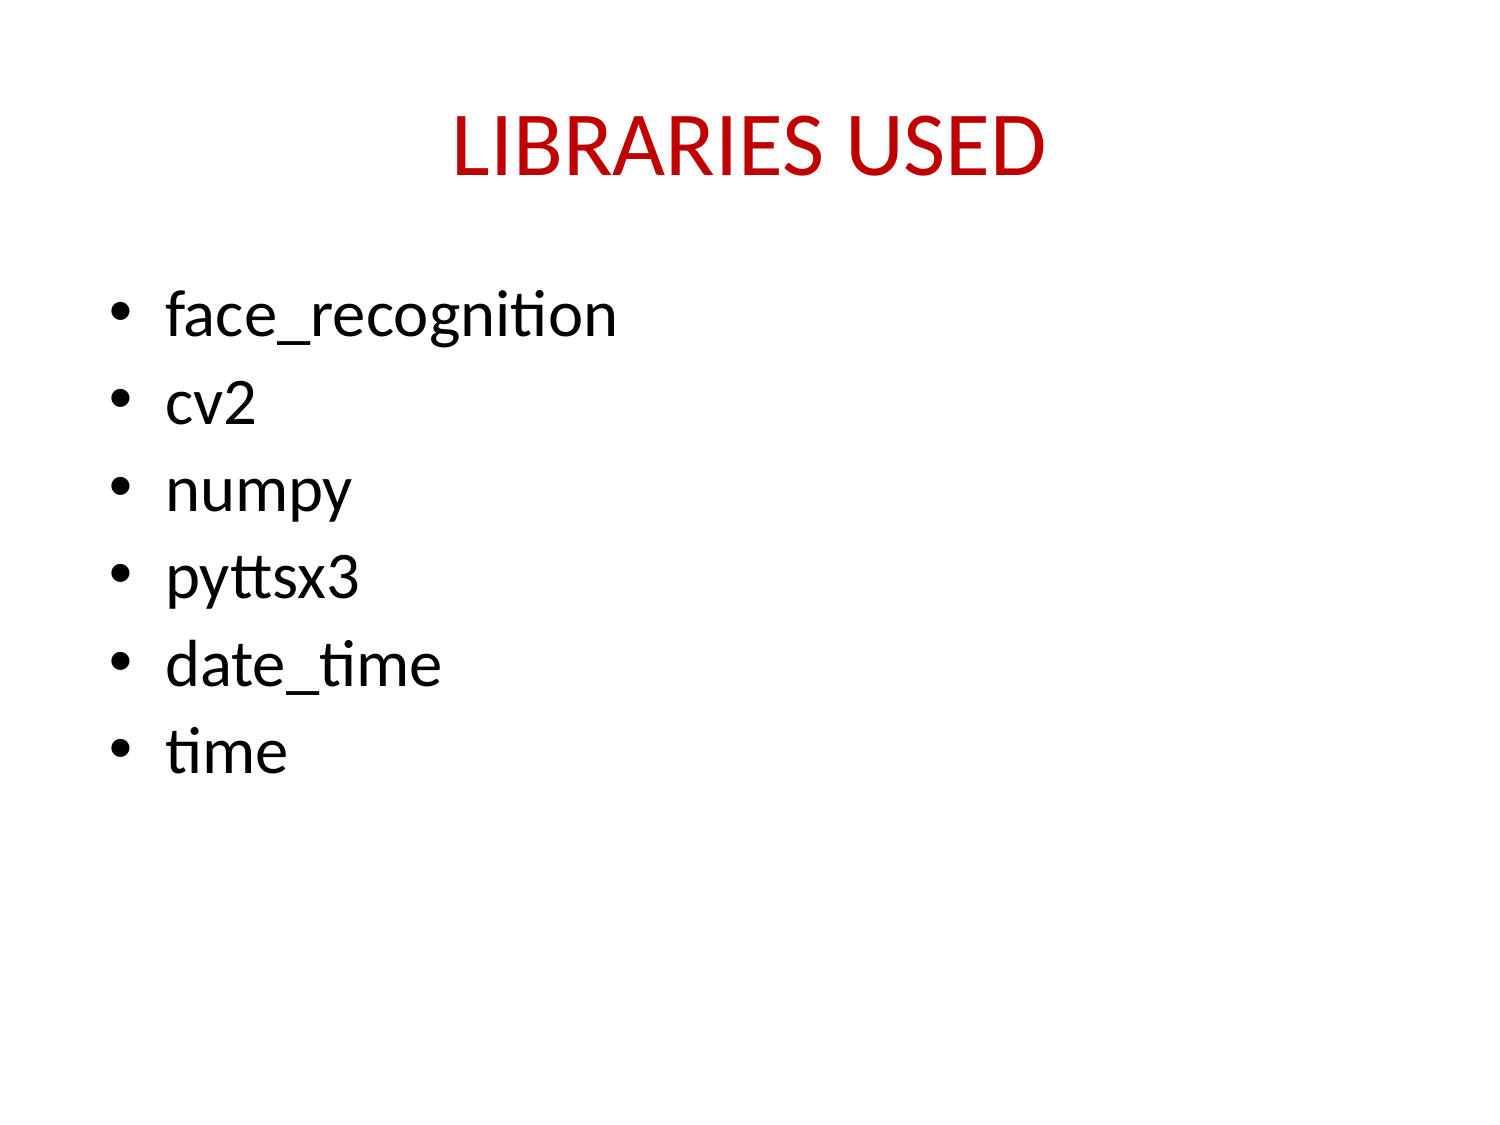

# LIBRARIES USED
face_recognition
cv2
numpy
pyttsx3
date_time
time